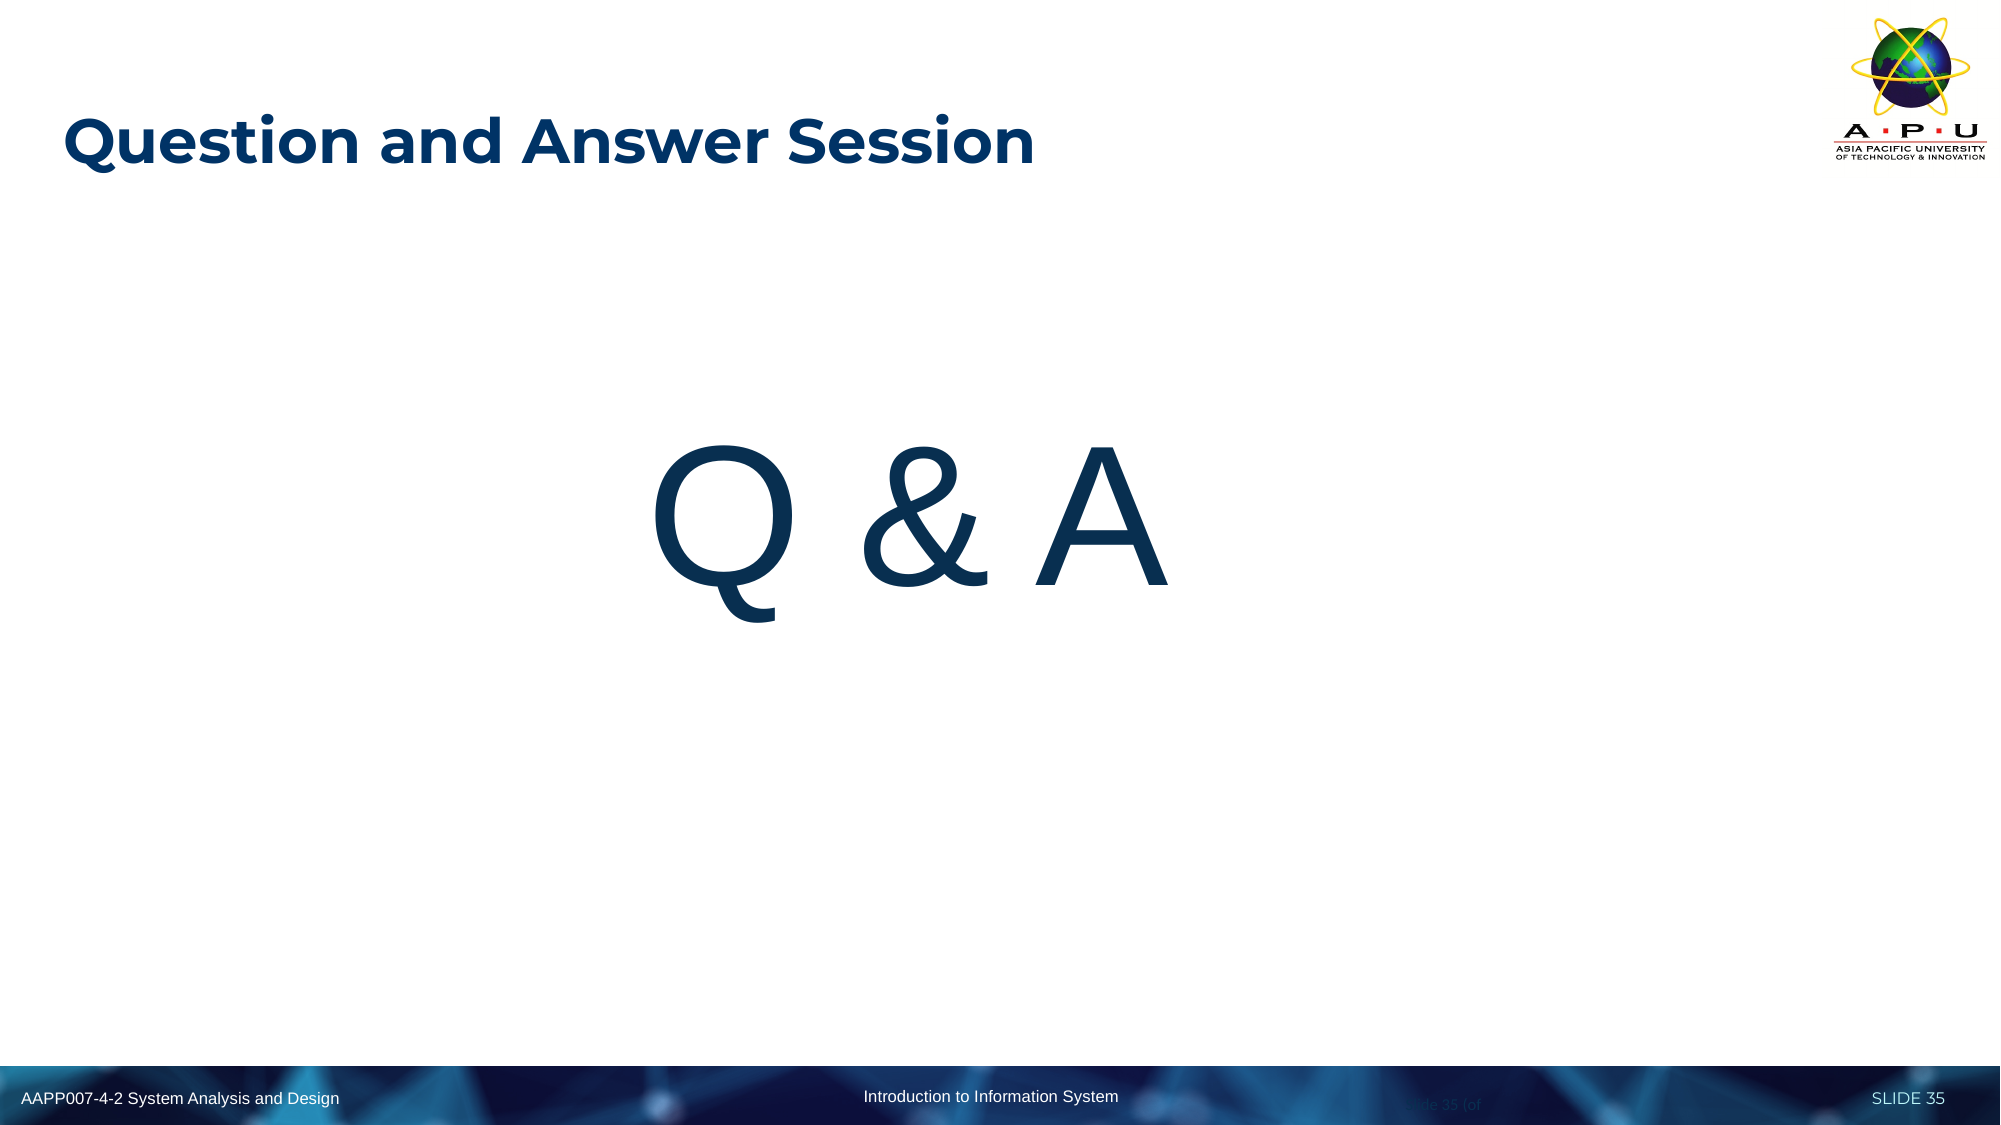

# Question and Answer Session
Q & A
Slide 35 (of